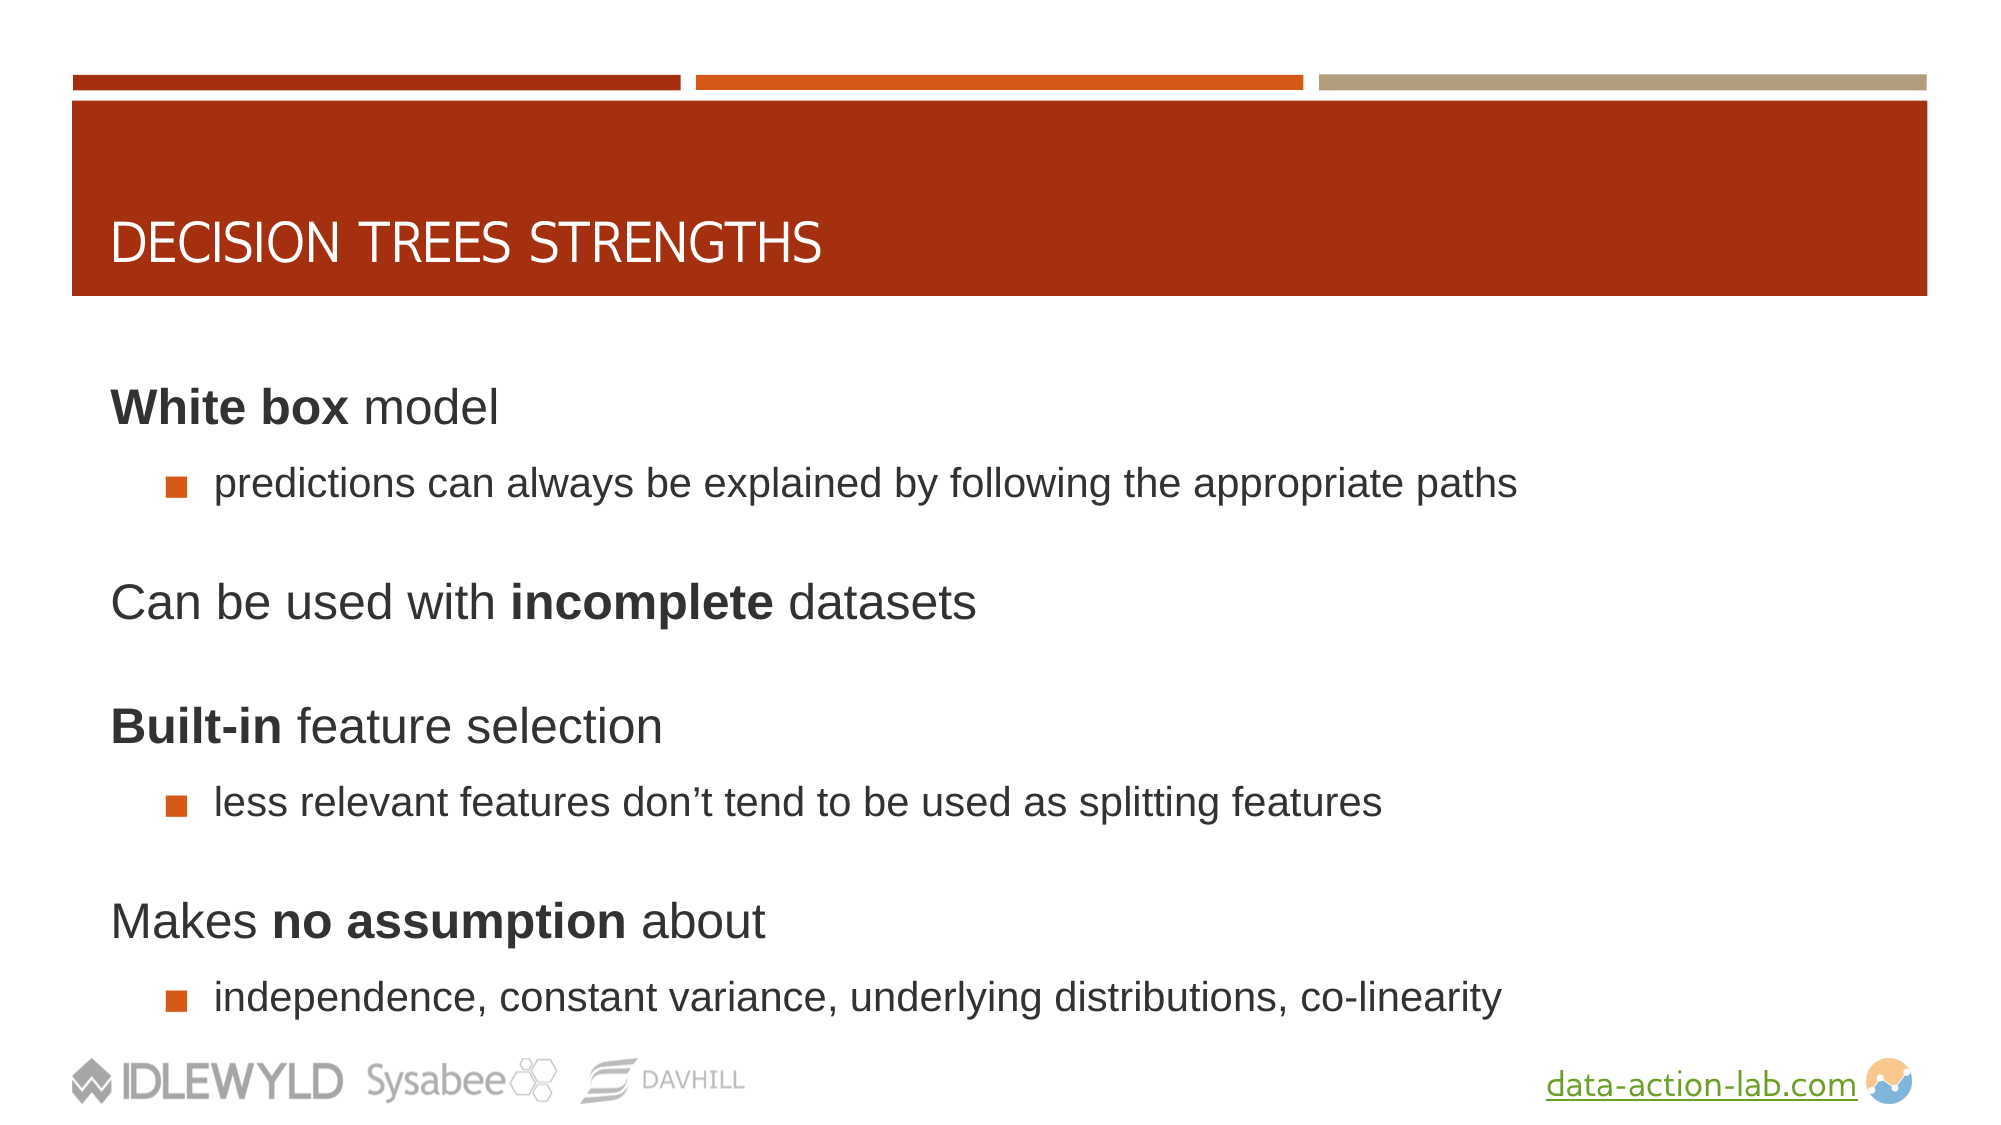

# DECISION TREES STRENGTHS
White box model
predictions can always be explained by following the appropriate paths

Can be used with incomplete datasets

Built-in feature selection
less relevant features don’t tend to be used as splitting features

Makes no assumption about
independence, constant variance, underlying distributions, co-linearity